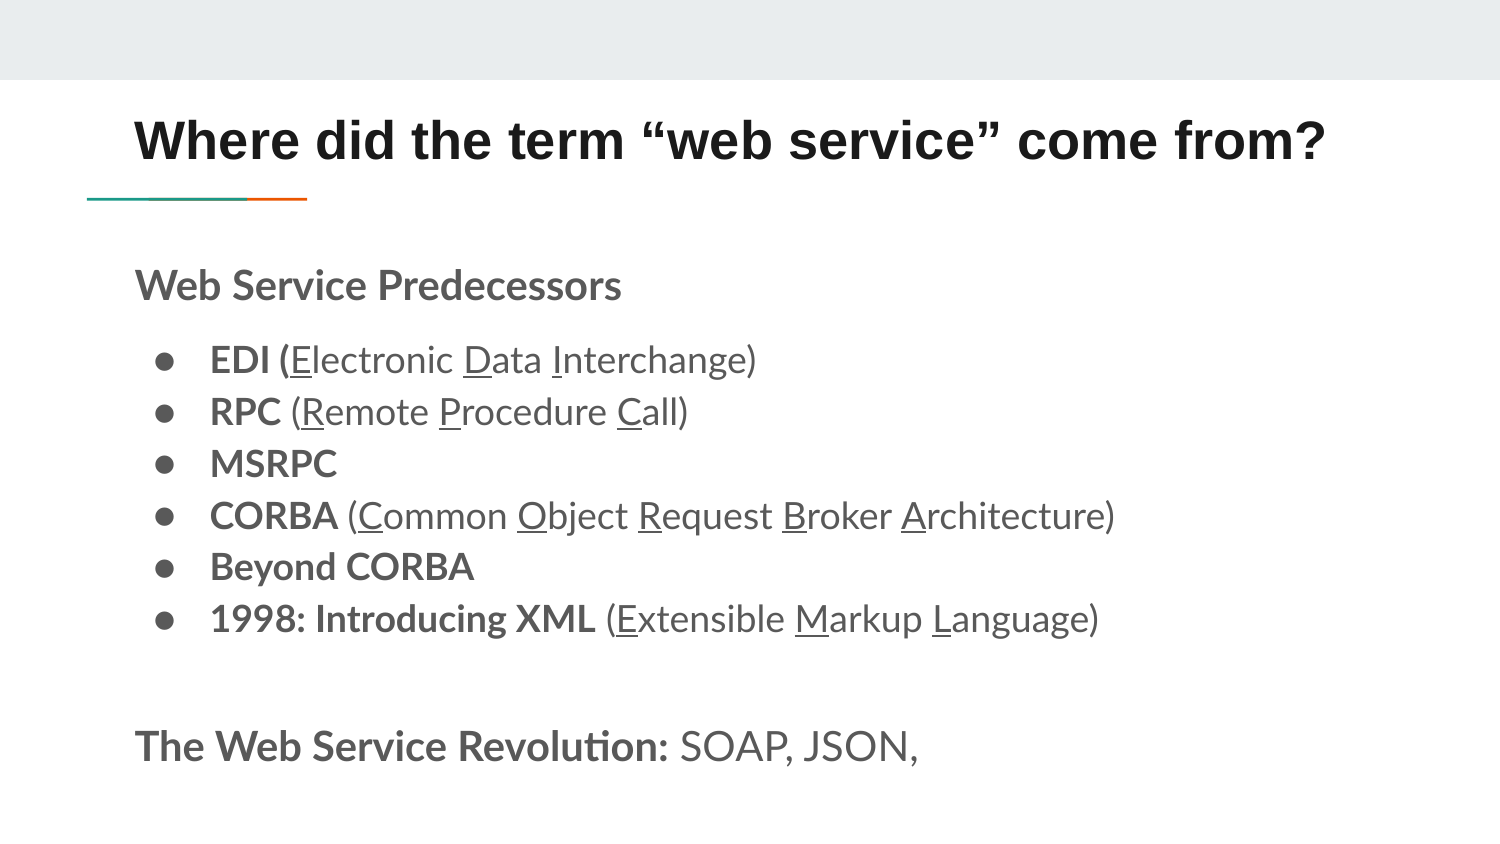

# Where did the term “web service” come from?
Web Service Predecessors
EDI (Electronic Data Interchange)
RPC (Remote Procedure Call)
MSRPC
CORBA (Common Object Request Broker Architecture)
Beyond CORBA
1998: Introducing XML (Extensible Markup Language)
The Web Service Revolution: SOAP, JSON,